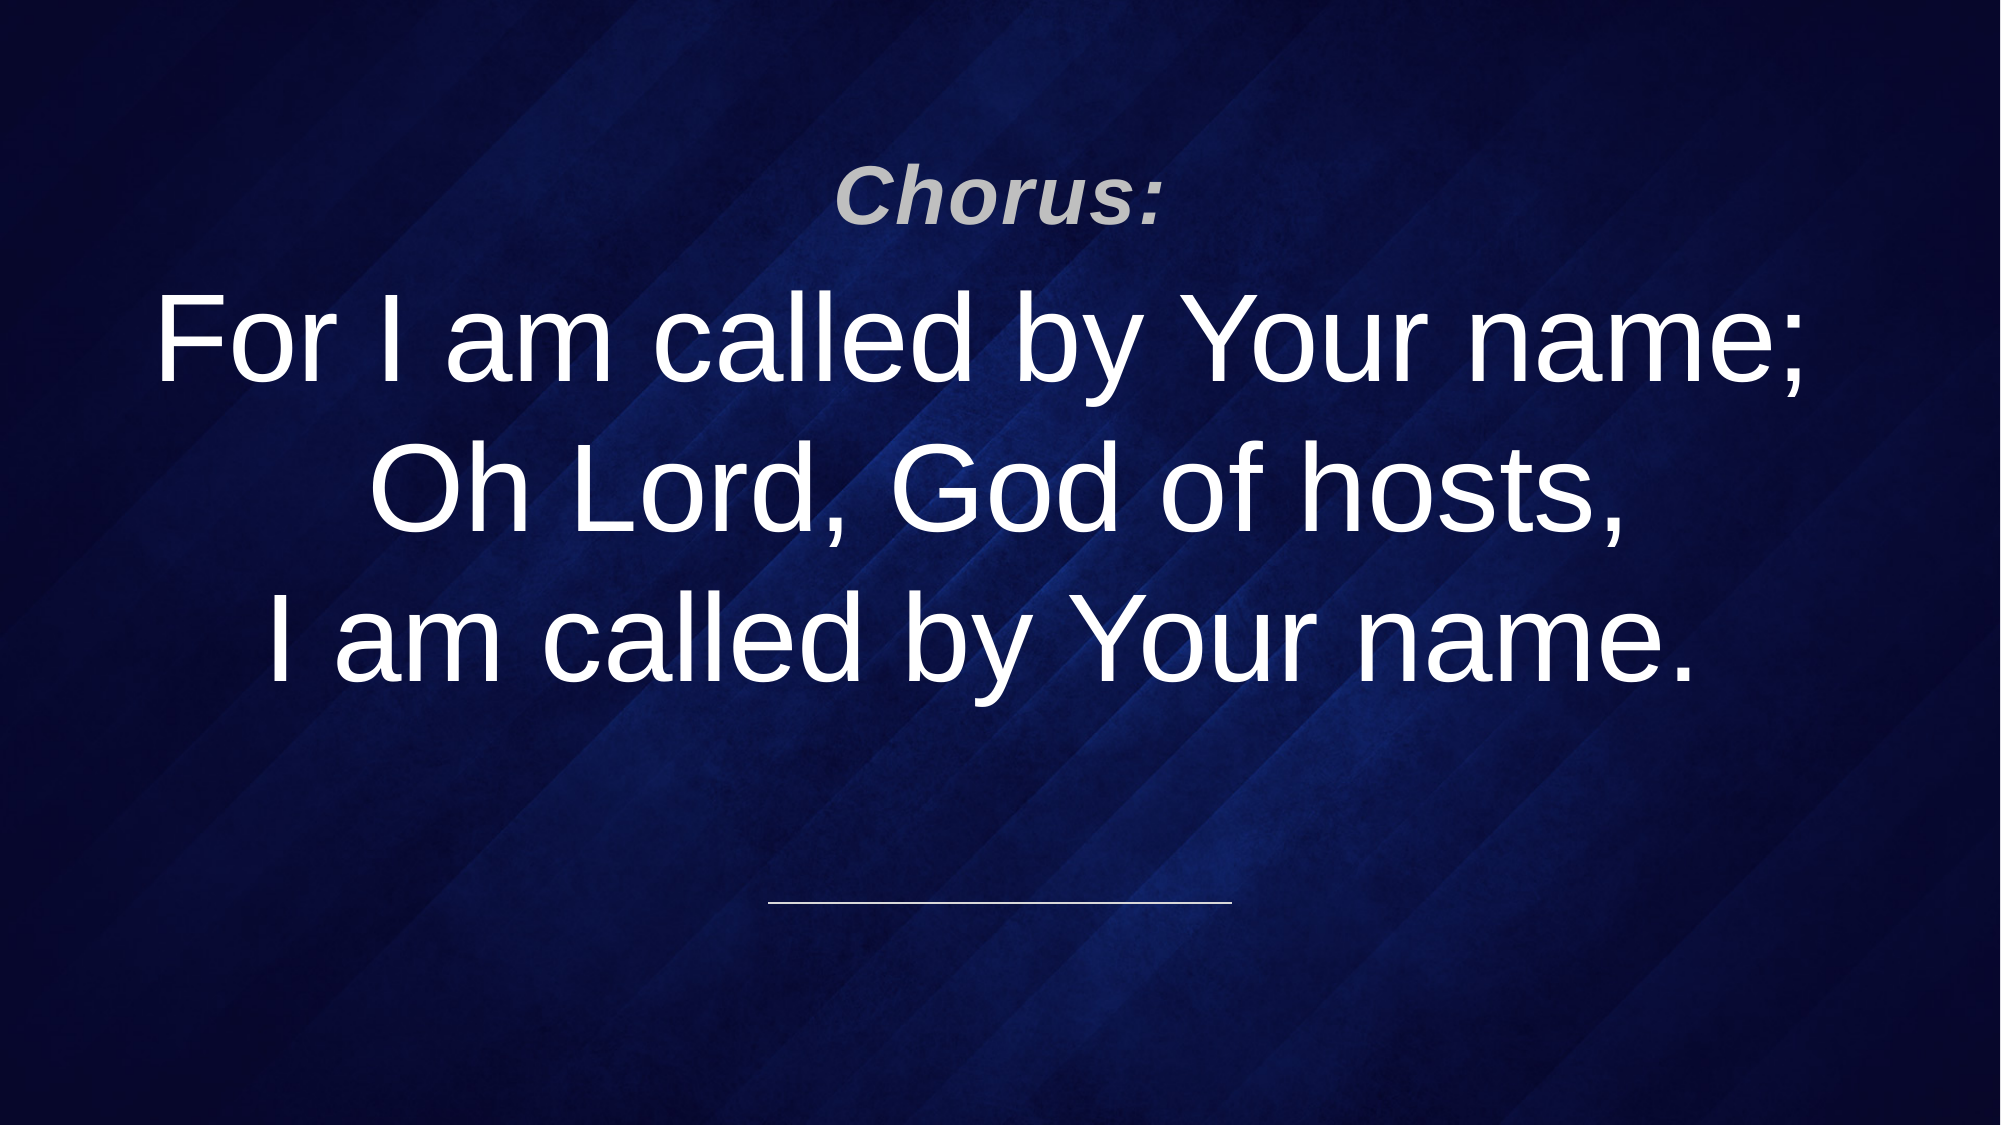

Chorus:
# For I am called by Your name; Oh Lord, God of hosts, I am called by Your name.